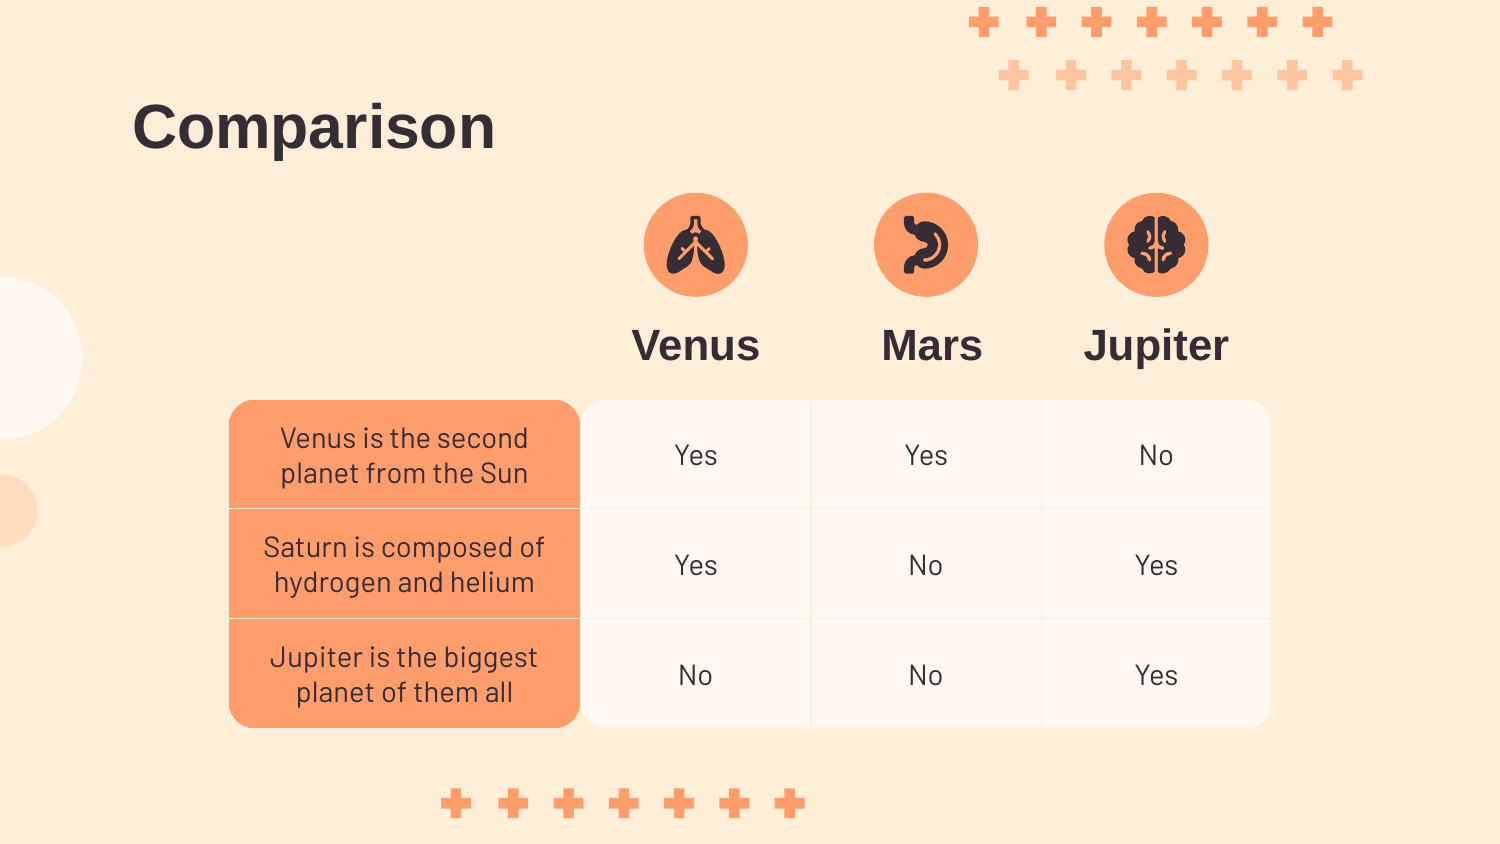

# Comparison

|  | Venus | Mars | Jupiter |
| --- | --- | --- | --- |
| Venus is the second planet from the Sun | Yes | Yes | No |
| Saturn is composed of hydrogen and helium | Yes | No | Yes |
| Jupiter is the biggest planet of them all | No | No | Yes |